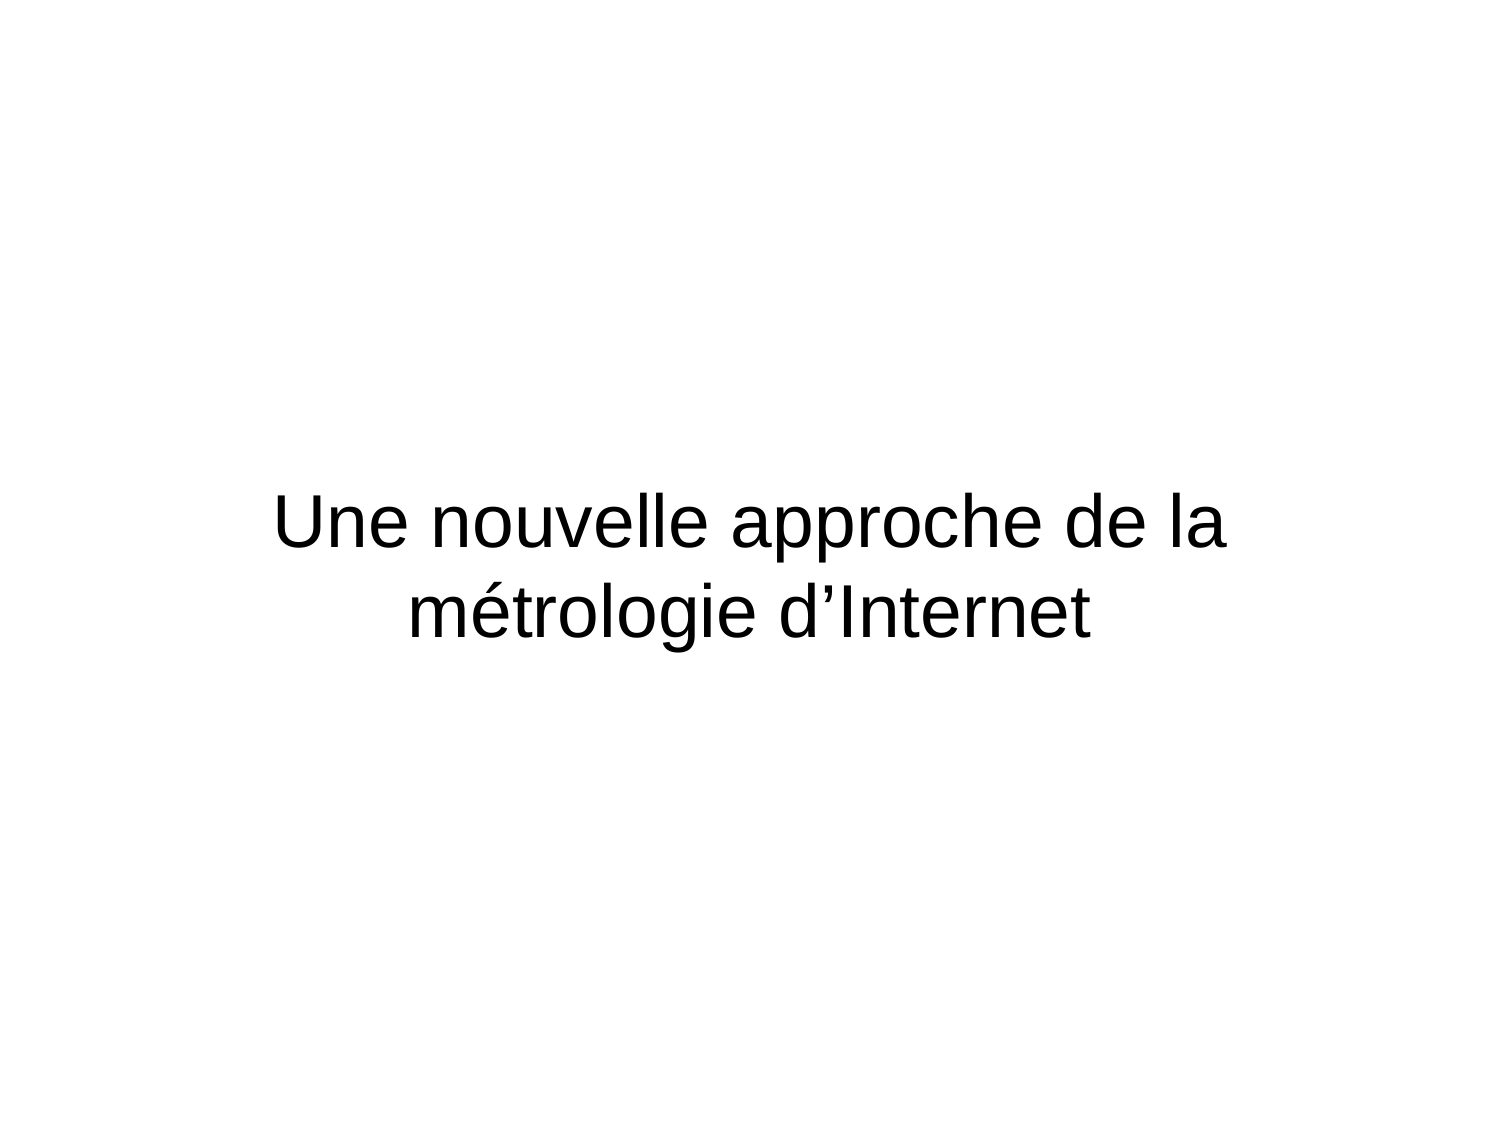

# Une nouvelle approche de la métrologie d’Internet